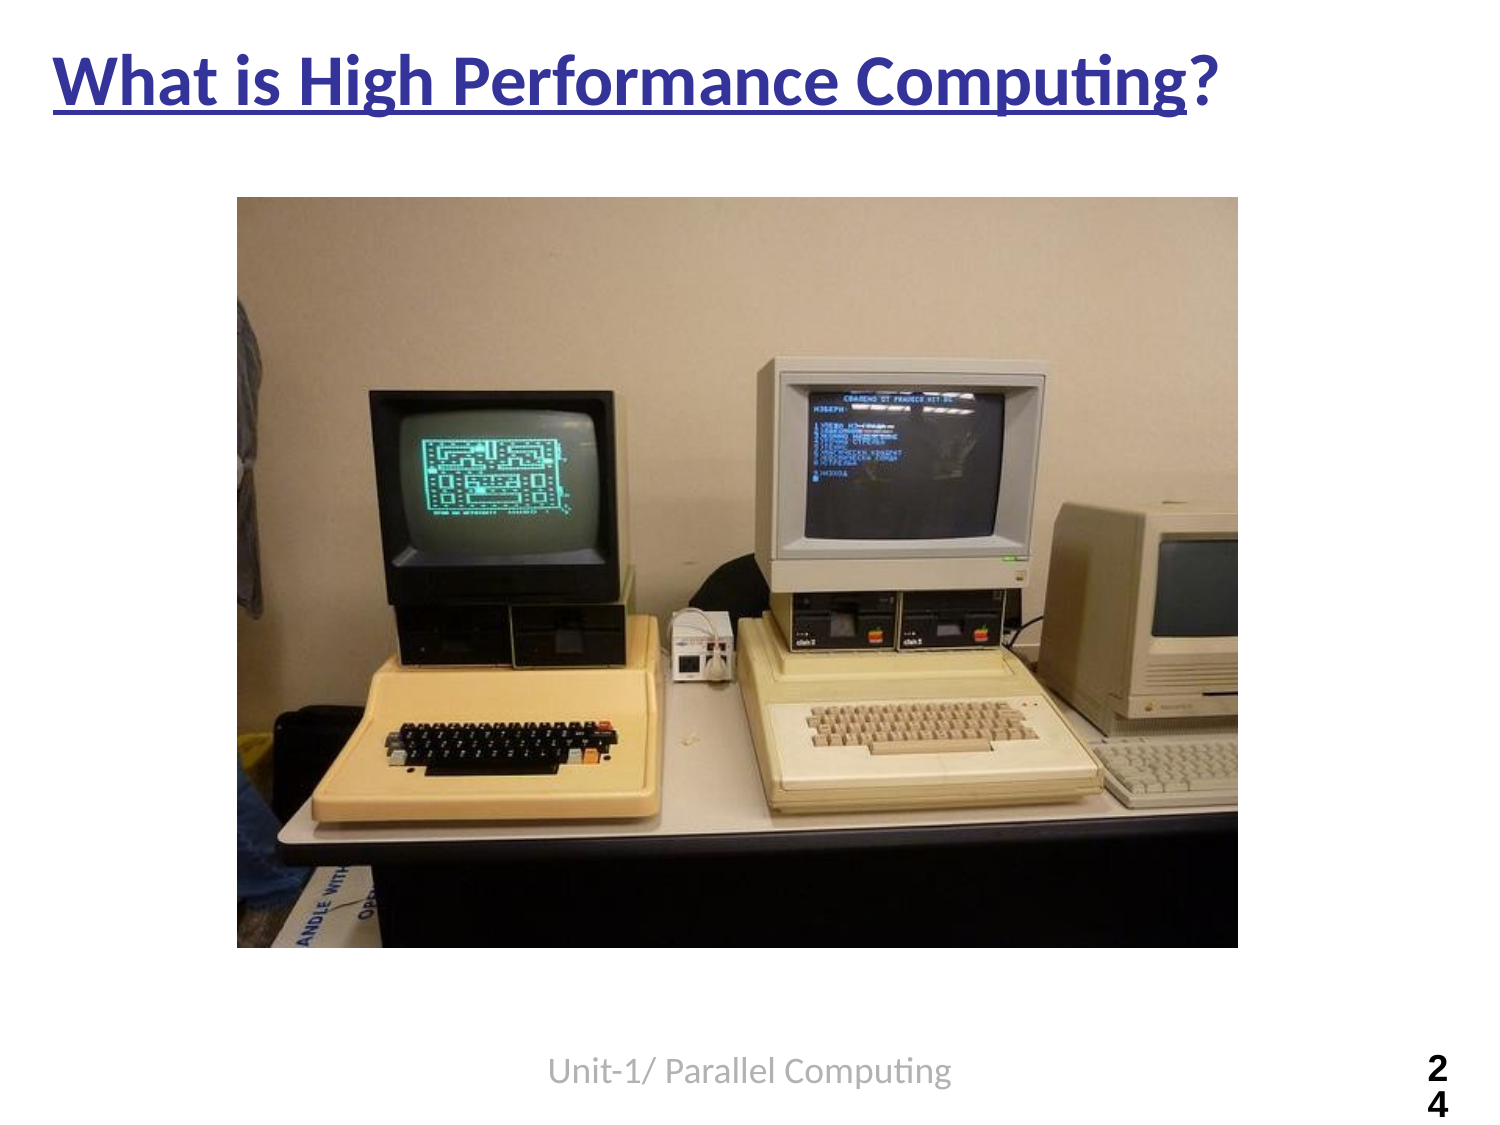

# What is High Performance Computing?
24
Unit-1/ Parallel Computing